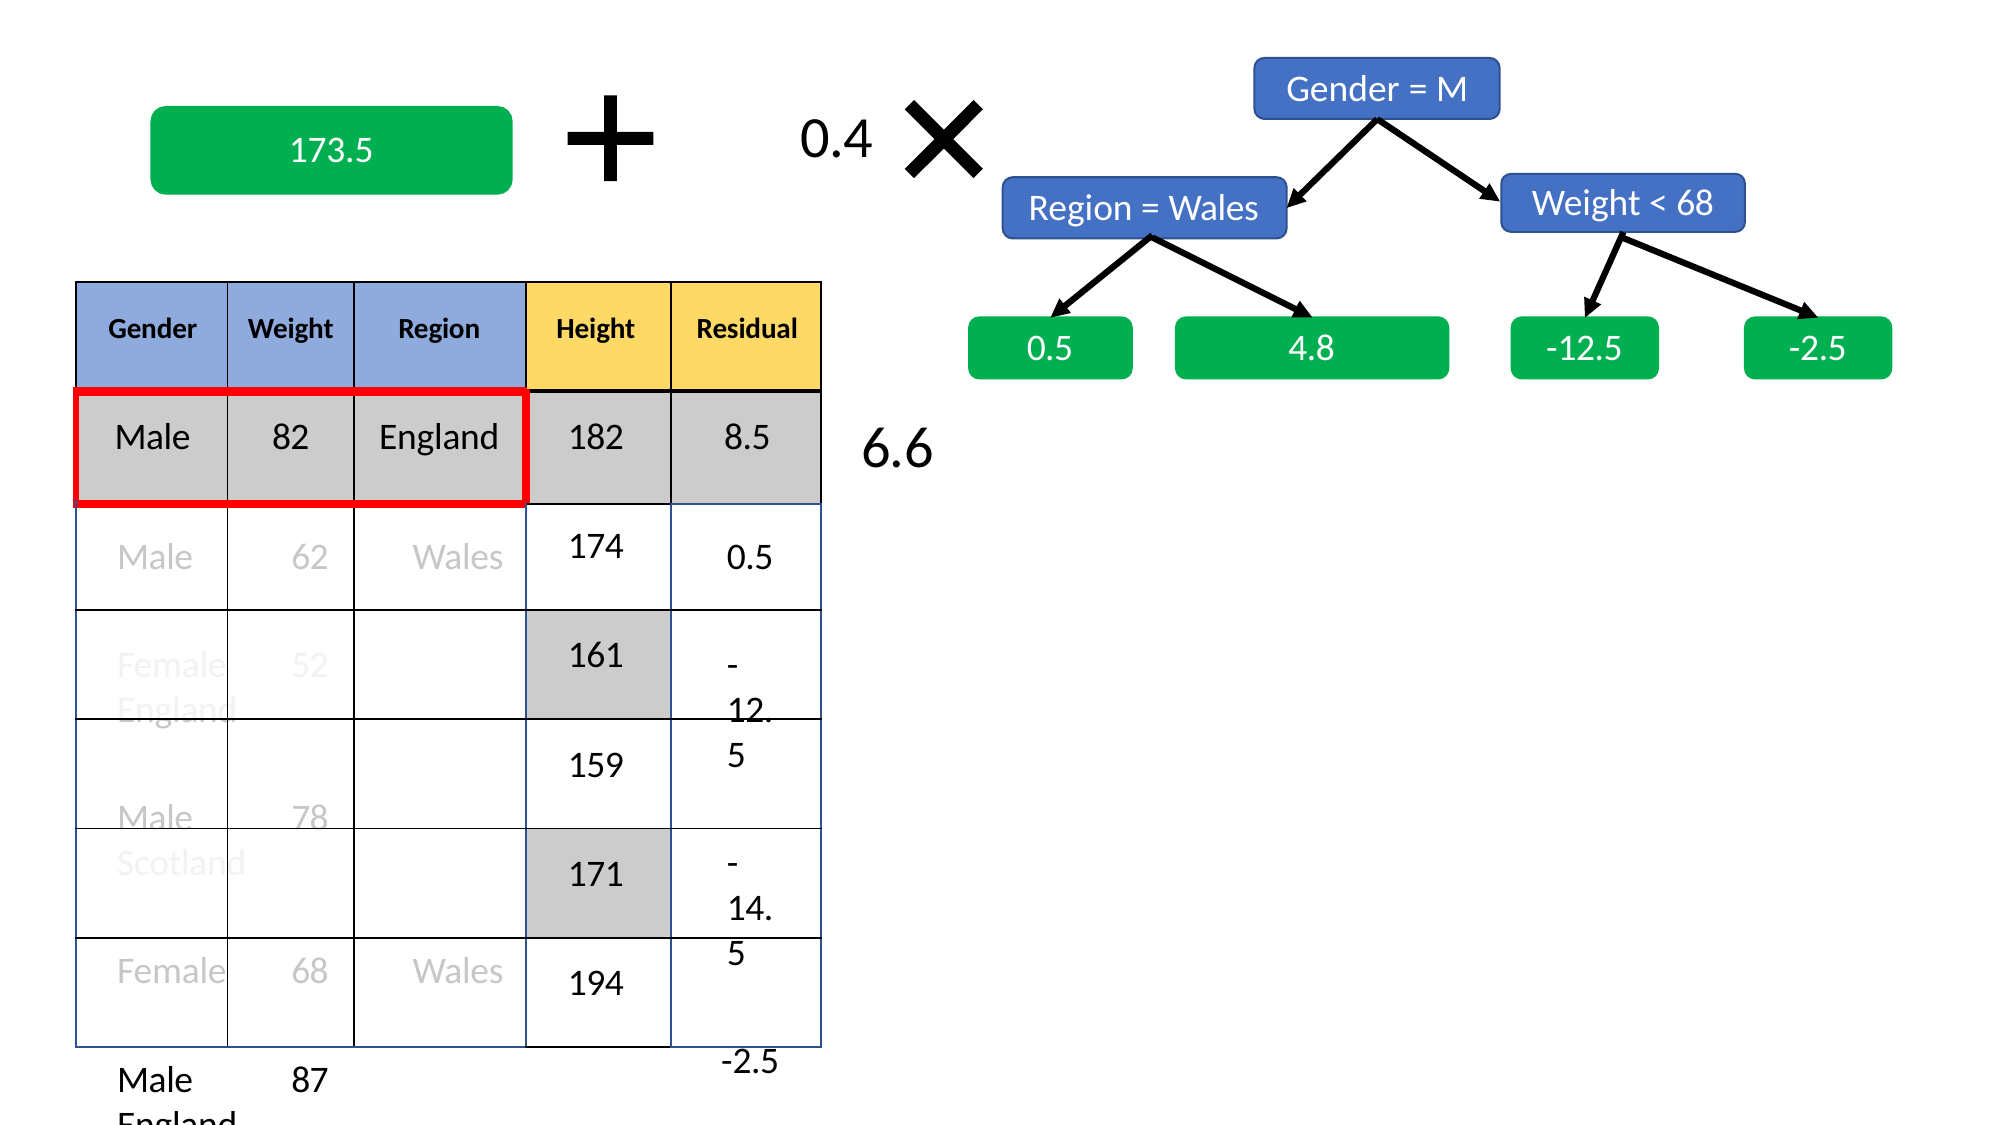

Gender = M

0.4

173.5

Weight < 68

Region = Wales

| Gender | Weight | Region | Height | Residual |
| --- | --- | --- | --- | --- |
| Male | 82 | England | 182 | 8.5 |
|  |  |  | 174 |  |
|  |  |  | 161 |  |
|  |  |  | 159 |  |
|  |  |  | 171 |  |
|  |  |  | 194 |  |

0.5
4.8
-12.5
-2.5
6.6

Male	62	Wales

Female	52	England

Male	78	Scotland

Female	68	Wales

Male	87	England
0.5

-12.5

-14.5

-2.5

20.5